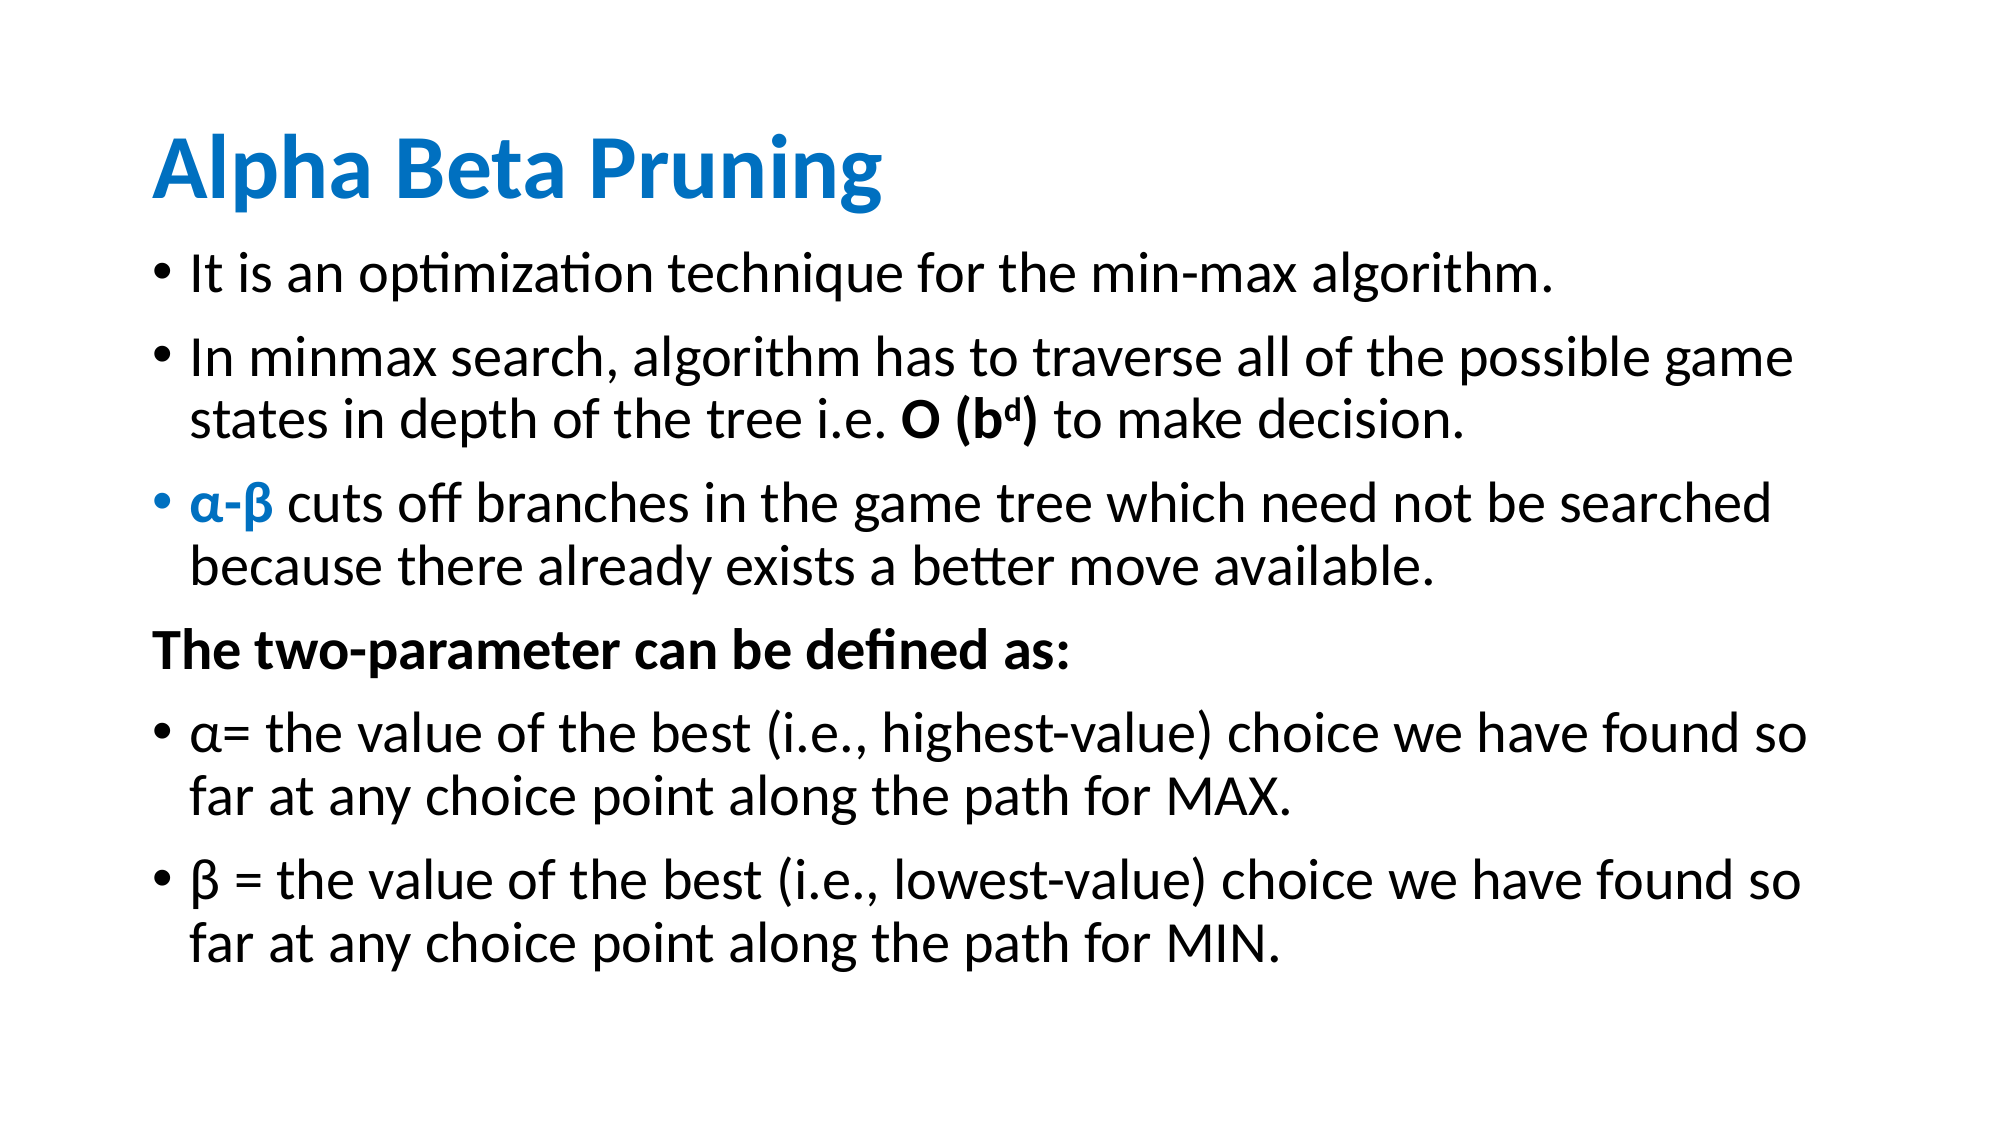

# Alpha Beta Pruning
It is an optimization technique for the min-max algorithm.
In minmax search, algorithm has to traverse all of the possible game states in depth of the tree i.e. O (bd) to make decision.
α-β cuts off branches in the game tree which need not be searched because there already exists a better move available.
The two-parameter can be defined as:
α= the value of the best (i.e., highest-value) choice we have found so far at any choice point along the path for MAX.
β = the value of the best (i.e., lowest-value) choice we have found so far at any choice point along the path for MIN.